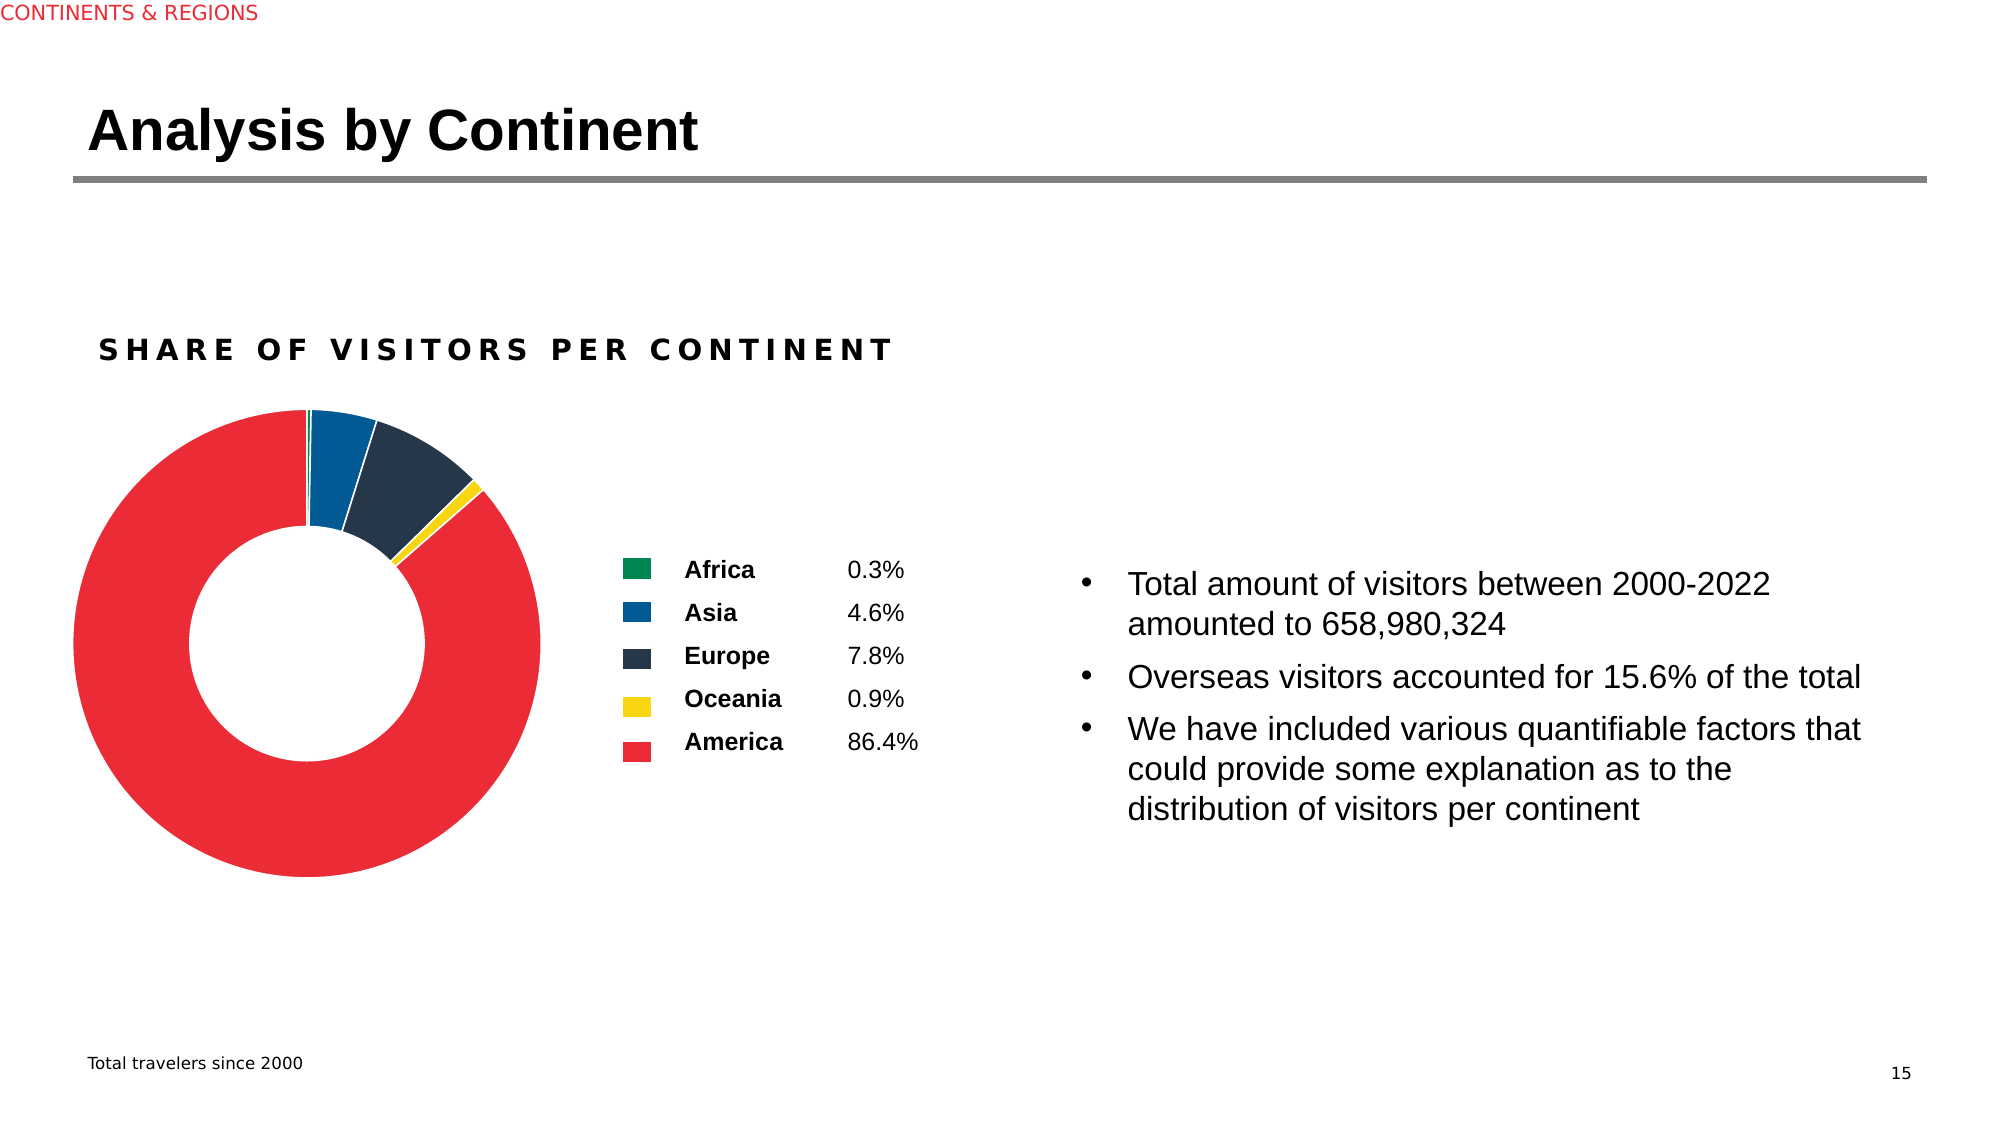

Continents & Regions
Analysis by Continent

SHARE OF VISITORS PER CONTINENT

### Chart

| Category |  |
|---|---|
| Africa | 0.3% |
| --- | --- |
| Asia | 4.6% |
| Europe | 7.8% |
| Oceania | 0.9% |
| America | 86.4% |

Total amount of visitors between 2000-2022 amounted to 658,980,324
Overseas visitors accounted for 15.6% of the total
We have included various quantifiable factors that could provide some explanation as to the distribution of visitors per continent

Total travelers since 2000

15